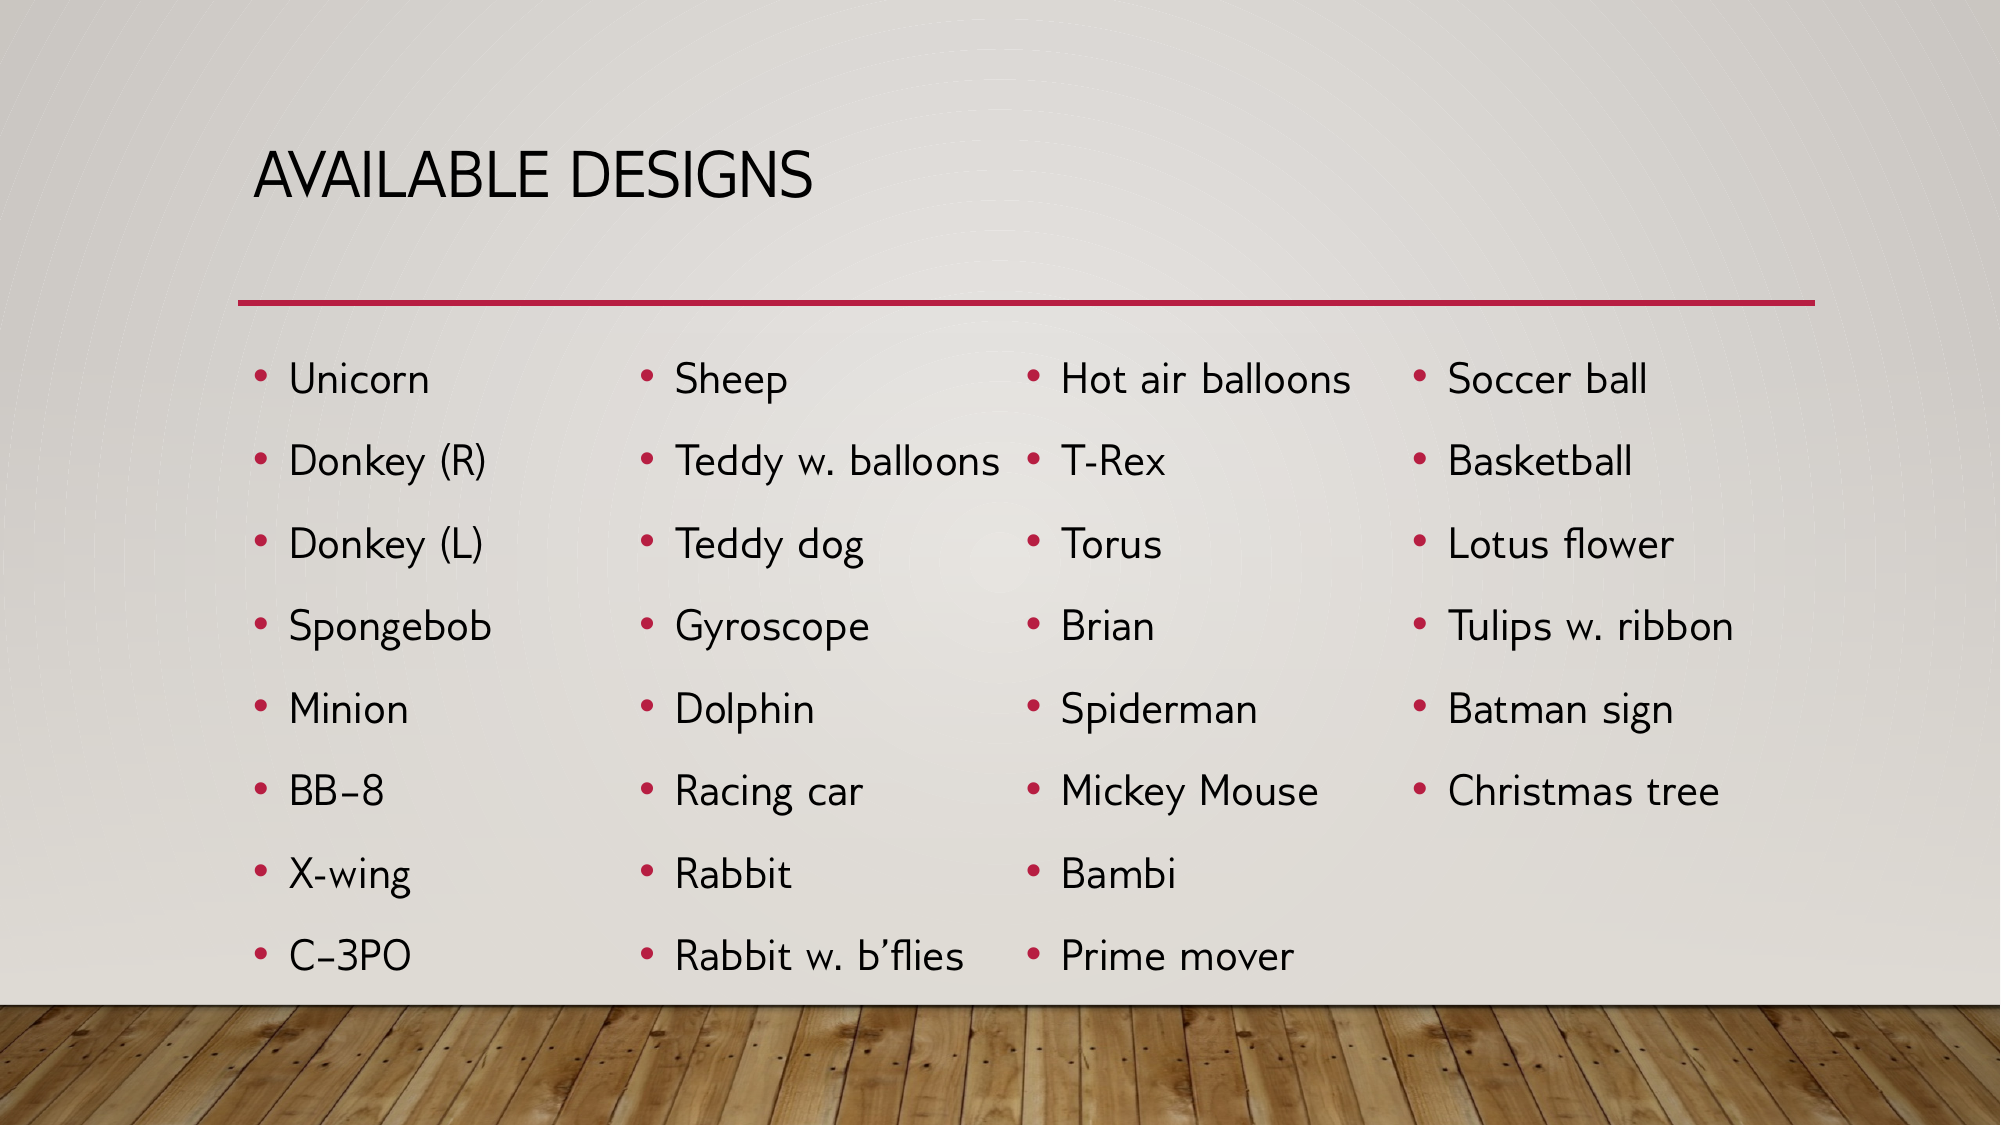

# Available designs
Unicorn
Donkey (R)
Donkey (L)
Spongebob
Minion
BB–8
X-wing
C–3PO
Sheep
Teddy w. balloons
Teddy dog
Gyroscope
Dolphin
Racing car
Rabbit
Rabbit w. b’flies
Hot air balloons
T-Rex
Torus
Brian
Spiderman
Mickey Mouse
Bambi
Prime mover
Soccer ball
Basketball
Lotus flower
Tulips w. ribbon
Batman sign
Christmas tree